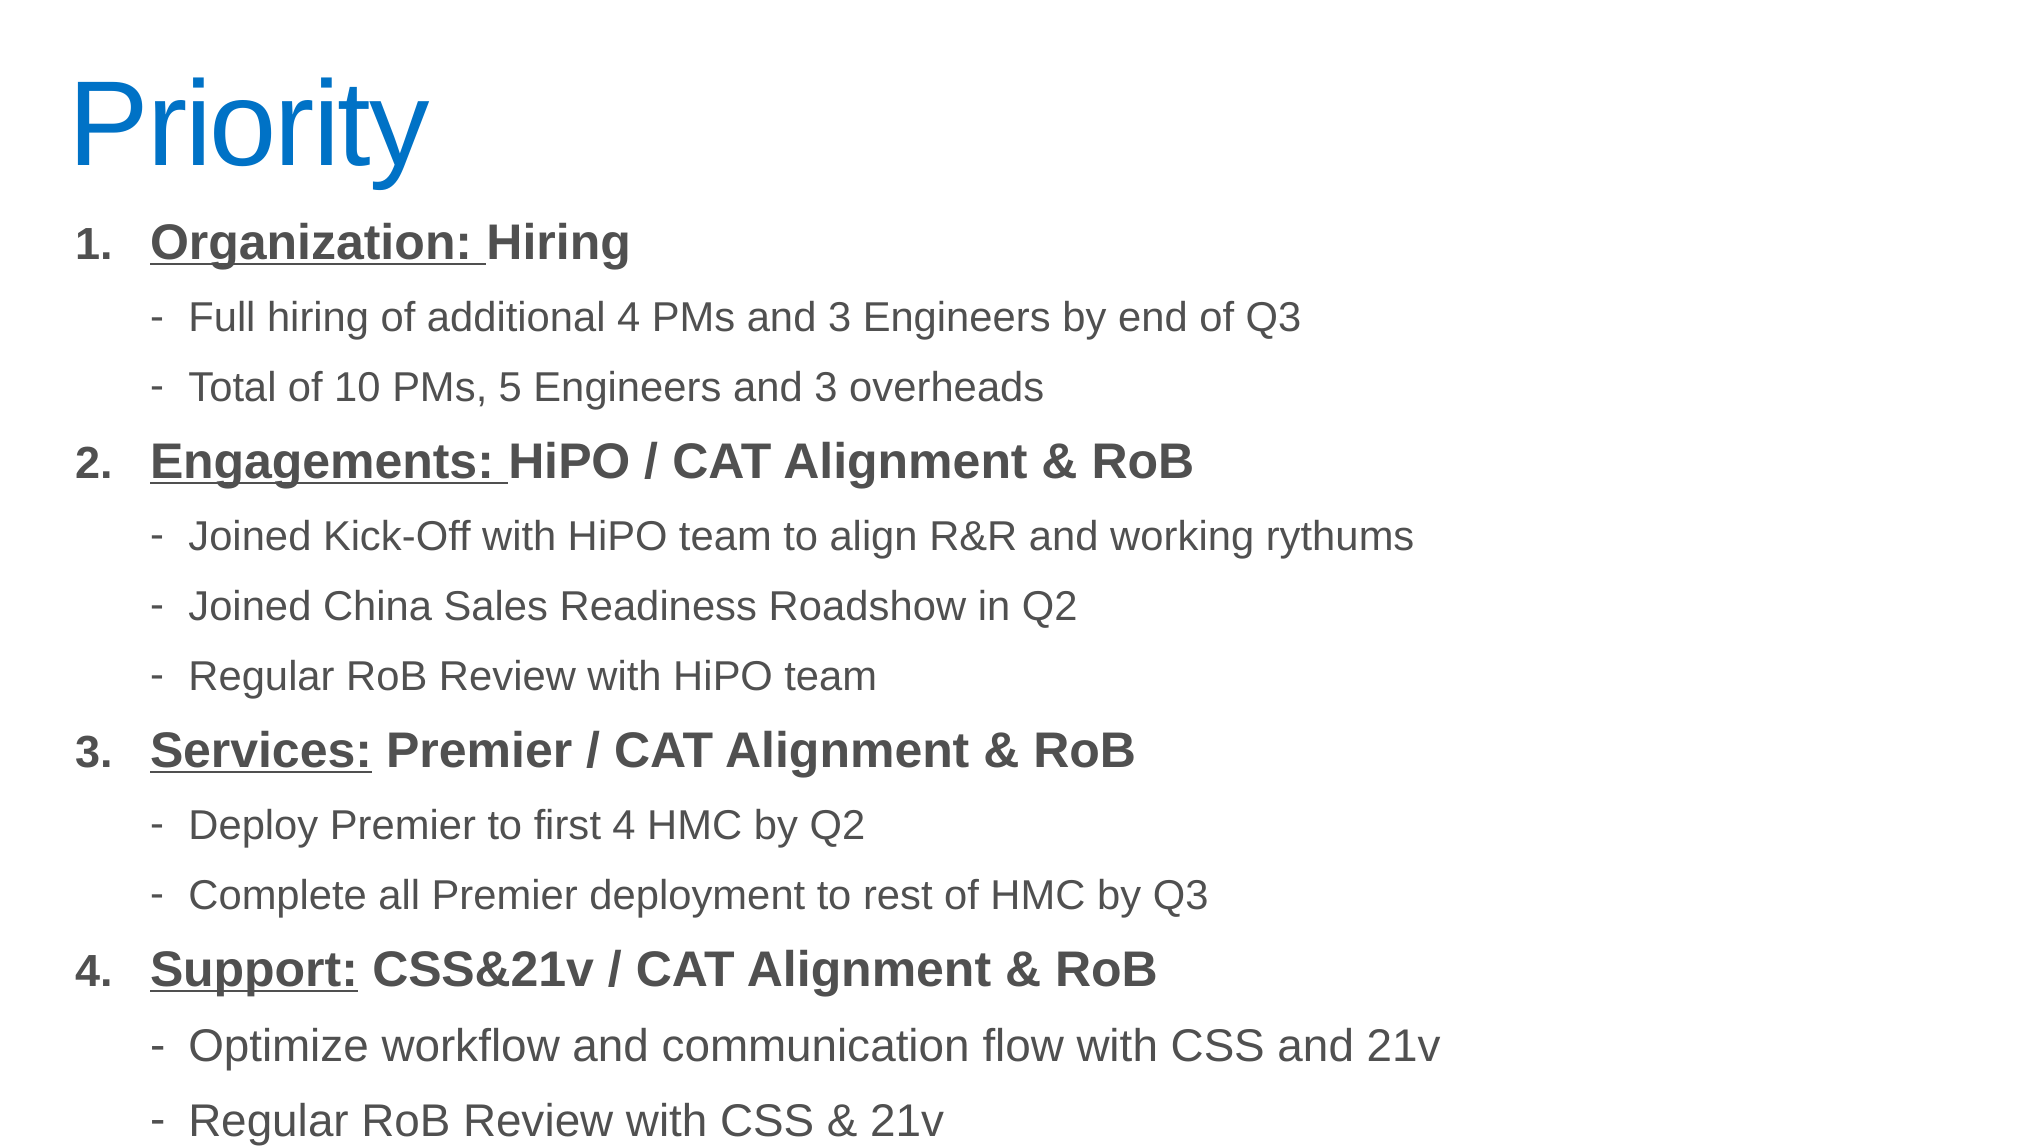

# Priority
Organization: Hiring
Full hiring of additional 4 PMs and 3 Engineers by end of Q3
Total of 10 PMs, 5 Engineers and 3 overheads
Engagements: HiPO / CAT Alignment & RoB
Joined Kick-Off with HiPO team to align R&R and working rythums
Joined China Sales Readiness Roadshow in Q2
Regular RoB Review with HiPO team
Services: Premier / CAT Alignment & RoB
Deploy Premier to first 4 HMC by Q2
Complete all Premier deployment to rest of HMC by Q3
Support: CSS&21v / CAT Alignment & RoB
Optimize workflow and communication flow with CSS and 21v
Regular RoB Review with CSS & 21v